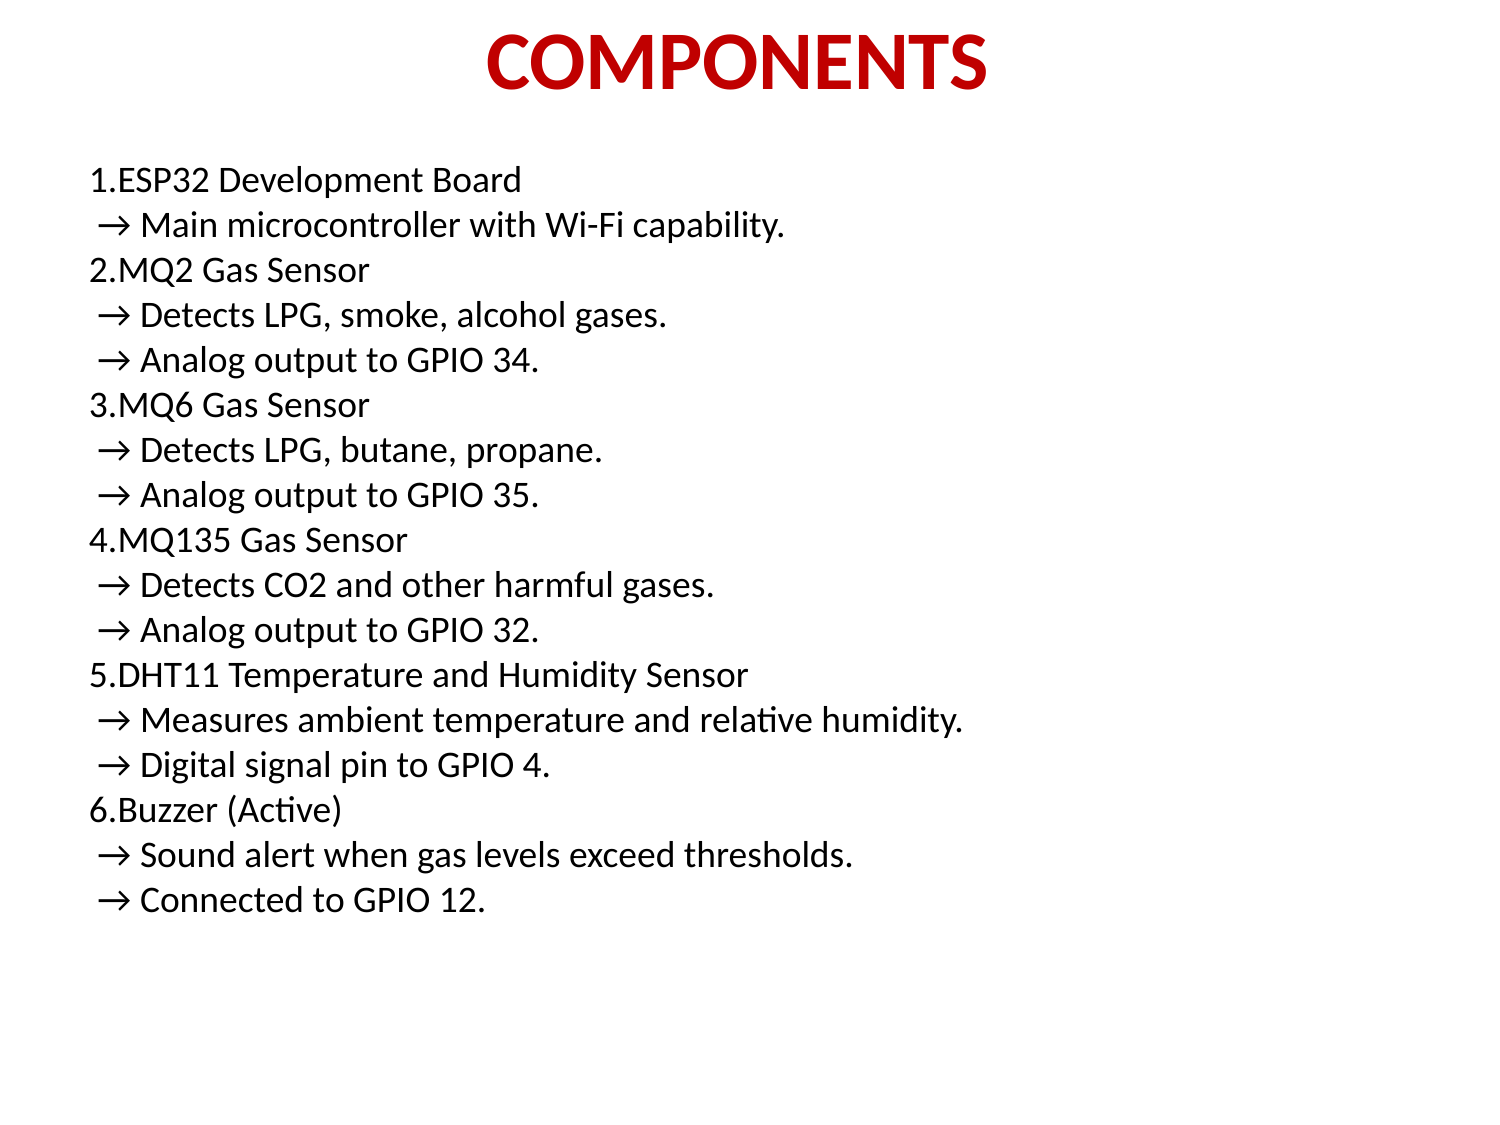

# COMPONENTS
ESP32 Development Board
 → Main microcontroller with Wi-Fi capability.
2.MQ2 Gas Sensor
 → Detects LPG, smoke, alcohol gases.
 → Analog output to GPIO 34.
3.MQ6 Gas Sensor
 → Detects LPG, butane, propane.
 → Analog output to GPIO 35.
4.MQ135 Gas Sensor
 → Detects CO2 and other harmful gases.
 → Analog output to GPIO 32.
5.DHT11 Temperature and Humidity Sensor
 → Measures ambient temperature and relative humidity.
 → Digital signal pin to GPIO 4.
6.Buzzer (Active)
 → Sound alert when gas levels exceed thresholds.
 → Connected to GPIO 12.

3